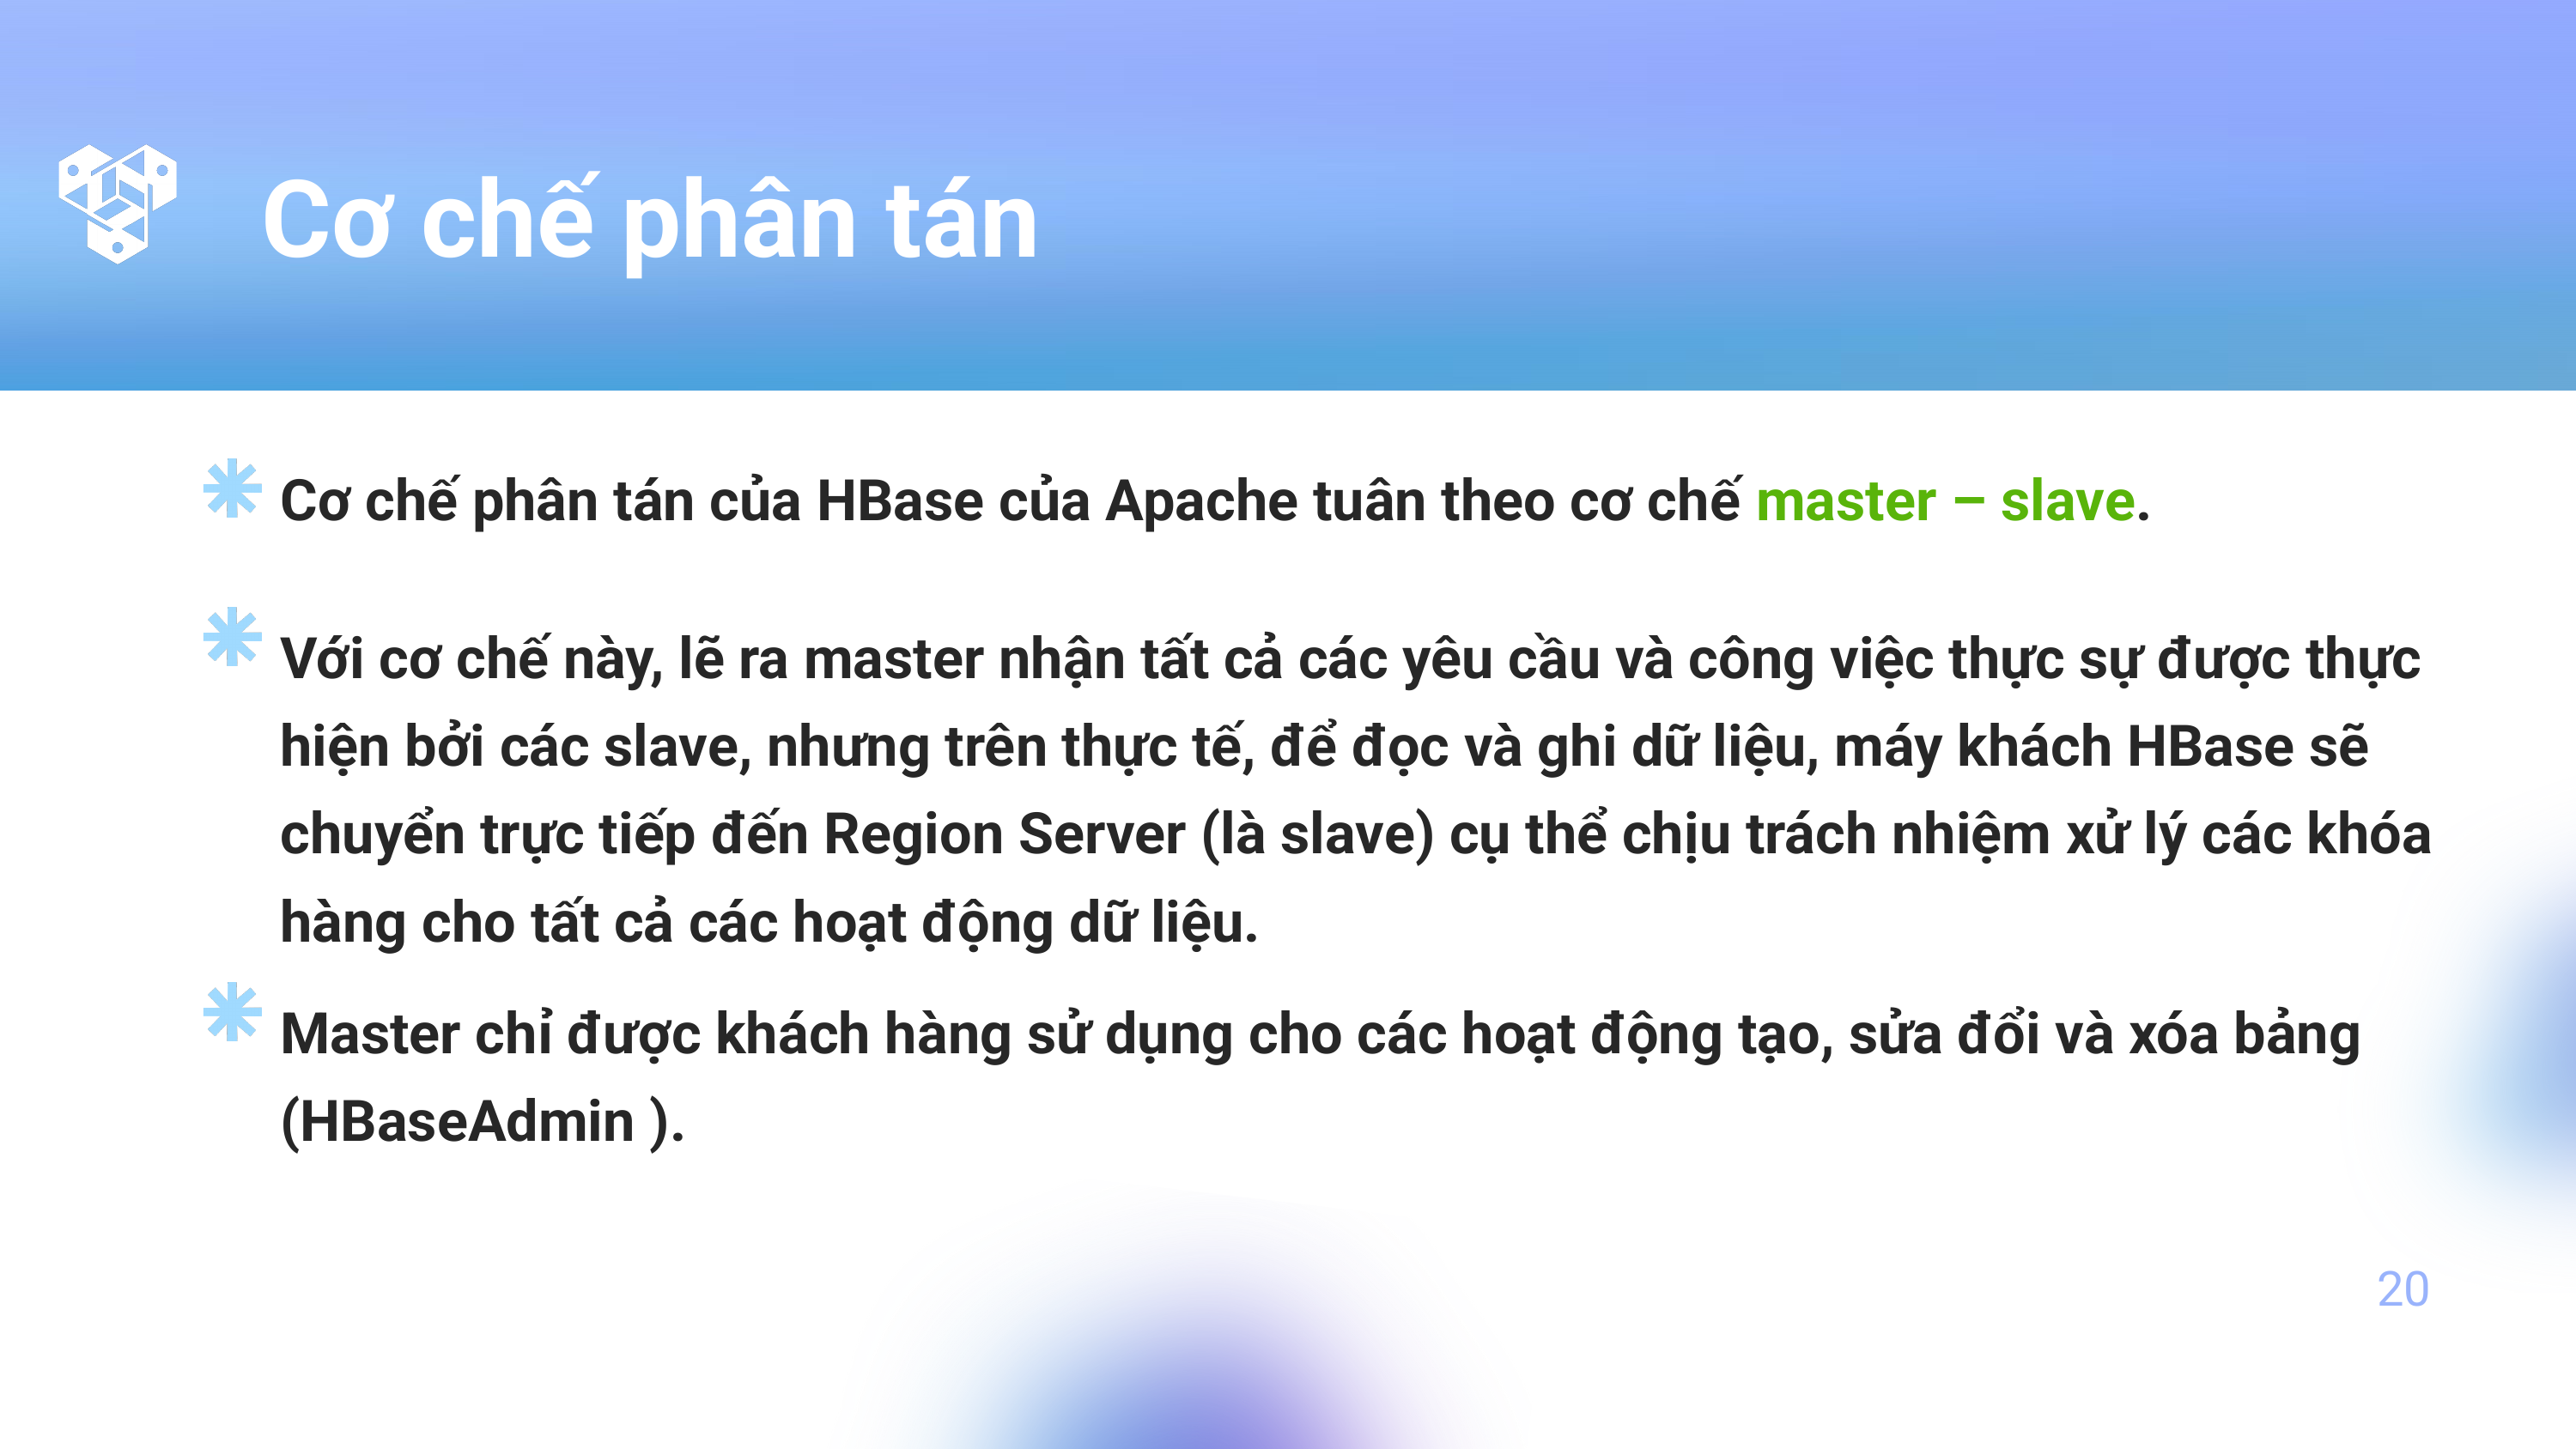

Cơ chế phân tán

Cơ chế phân tán của HBase của Apache tuân theo cơ chế master – slave.

Với cơ chế này, lẽ ra master nhận tất cả các yêu cầu và công việc thực sự được thực hiện bởi các slave, nhưng trên thực tế, để đọc và ghi dữ liệu, máy khách HBase sẽ chuyển trực tiếp đến Region Server (là slave) cụ thể chịu trách nhiệm xử lý các khóa hàng cho tất cả các hoạt động dữ liệu.

Master chỉ được khách hàng sử dụng cho các hoạt động tạo, sửa đổi và xóa bảng (HBaseAdmin ).

20